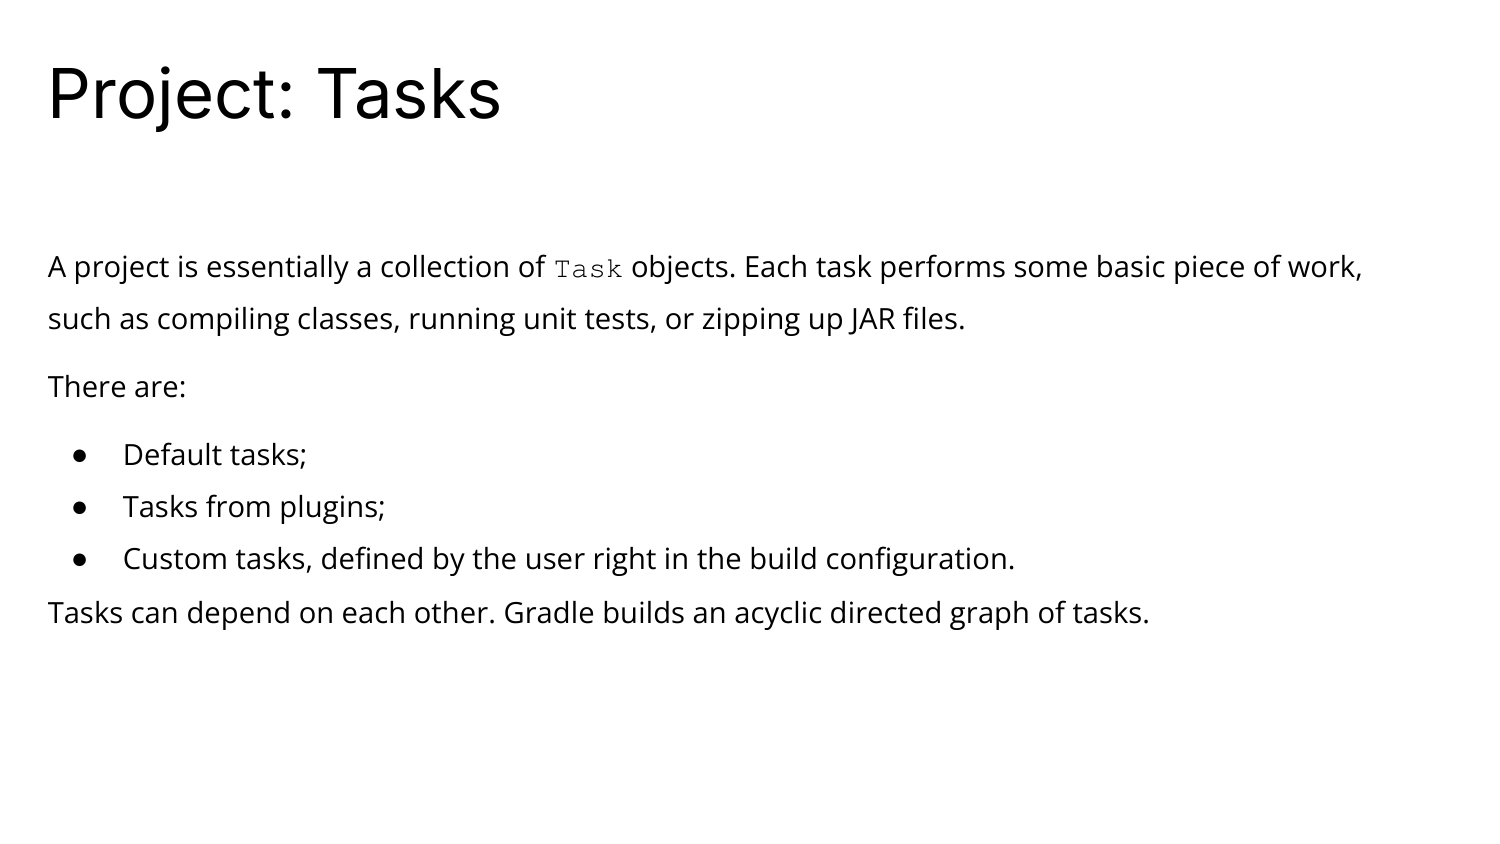

# Project: Tasks
A project is essentially a collection of Task objects. Each task performs some basic piece of work, such as compiling classes, running unit tests, or zipping up JAR files.
There are:
Default tasks;
Tasks from plugins;
Custom tasks, defined by the user right in the build configuration.
Tasks can depend on each other. Gradle builds an acyclic directed graph of tasks.